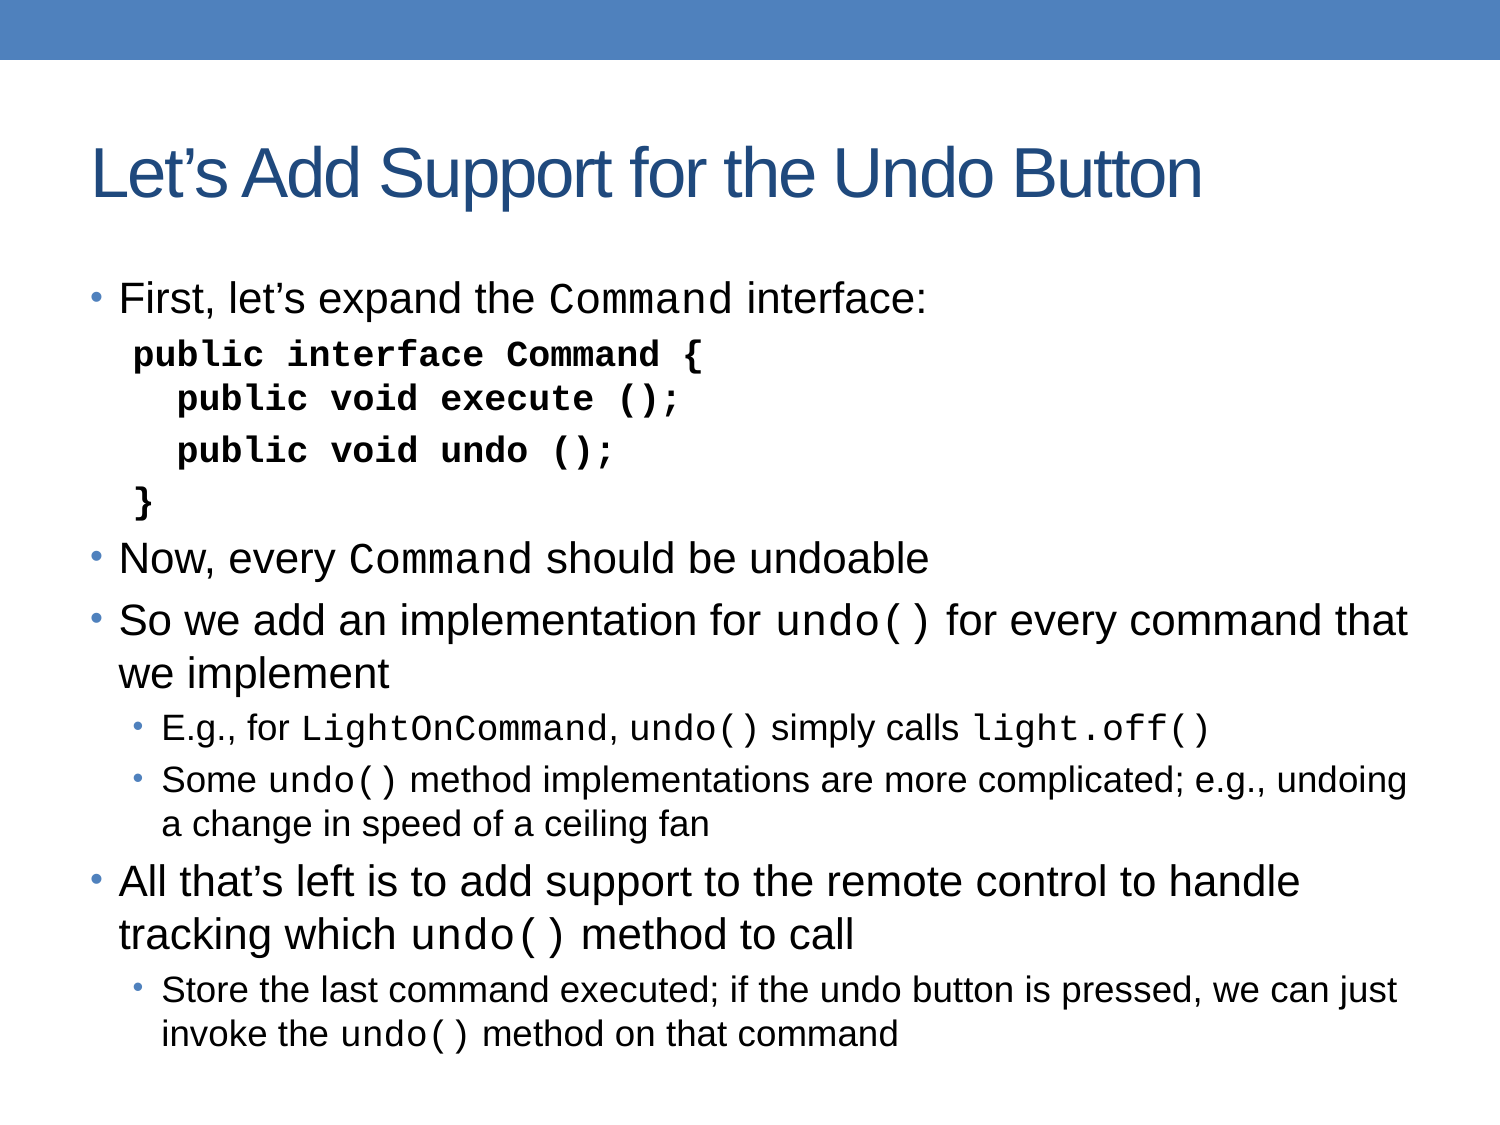

35
# Let’s Add Support for the Undo Button
First, let’s expand the Command interface:
public interface Command {
  public void execute ();
  public void undo ();
}
Now, every Command should be undoable
So we add an implementation for undo() for every command that we implement
E.g., for LightOnCommand, undo() simply calls light.off()
Some undo() method implementations are more complicated; e.g., undoing a change in speed of a ceiling fan
All that’s left is to add support to the remote control to handle tracking which undo() method to call
Store the last command executed; if the undo button is pressed, we can just invoke the undo() method on that command